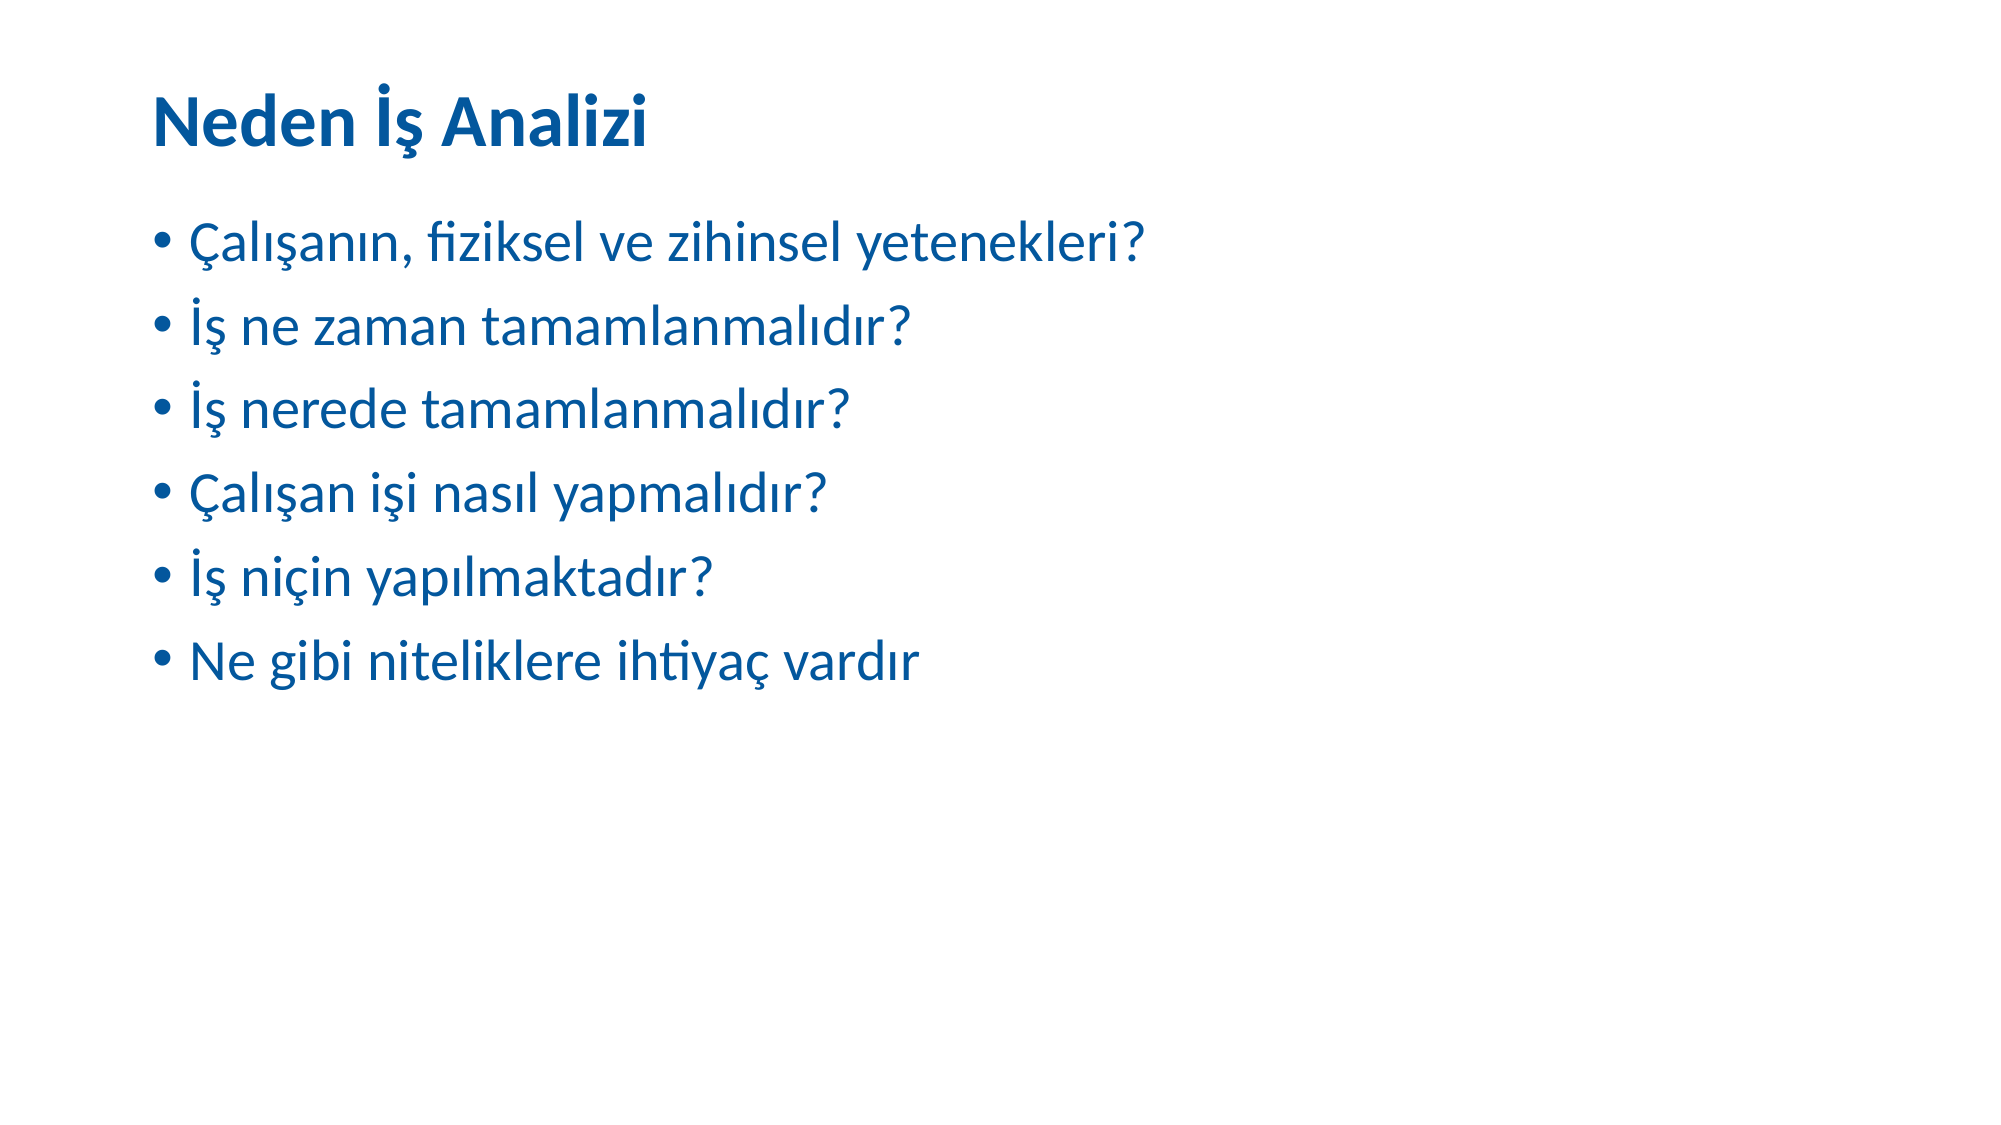

# Neden İş Analizi
Çalışanın, fiziksel ve zihinsel yetenekleri?
İş ne zaman tamamlanmalıdır?
İş nerede tamamlanmalıdır?
Çalışan işi nasıl yapmalıdır?
İş niçin yapılmaktadır?
Ne gibi niteliklere ihtiyaç vardır